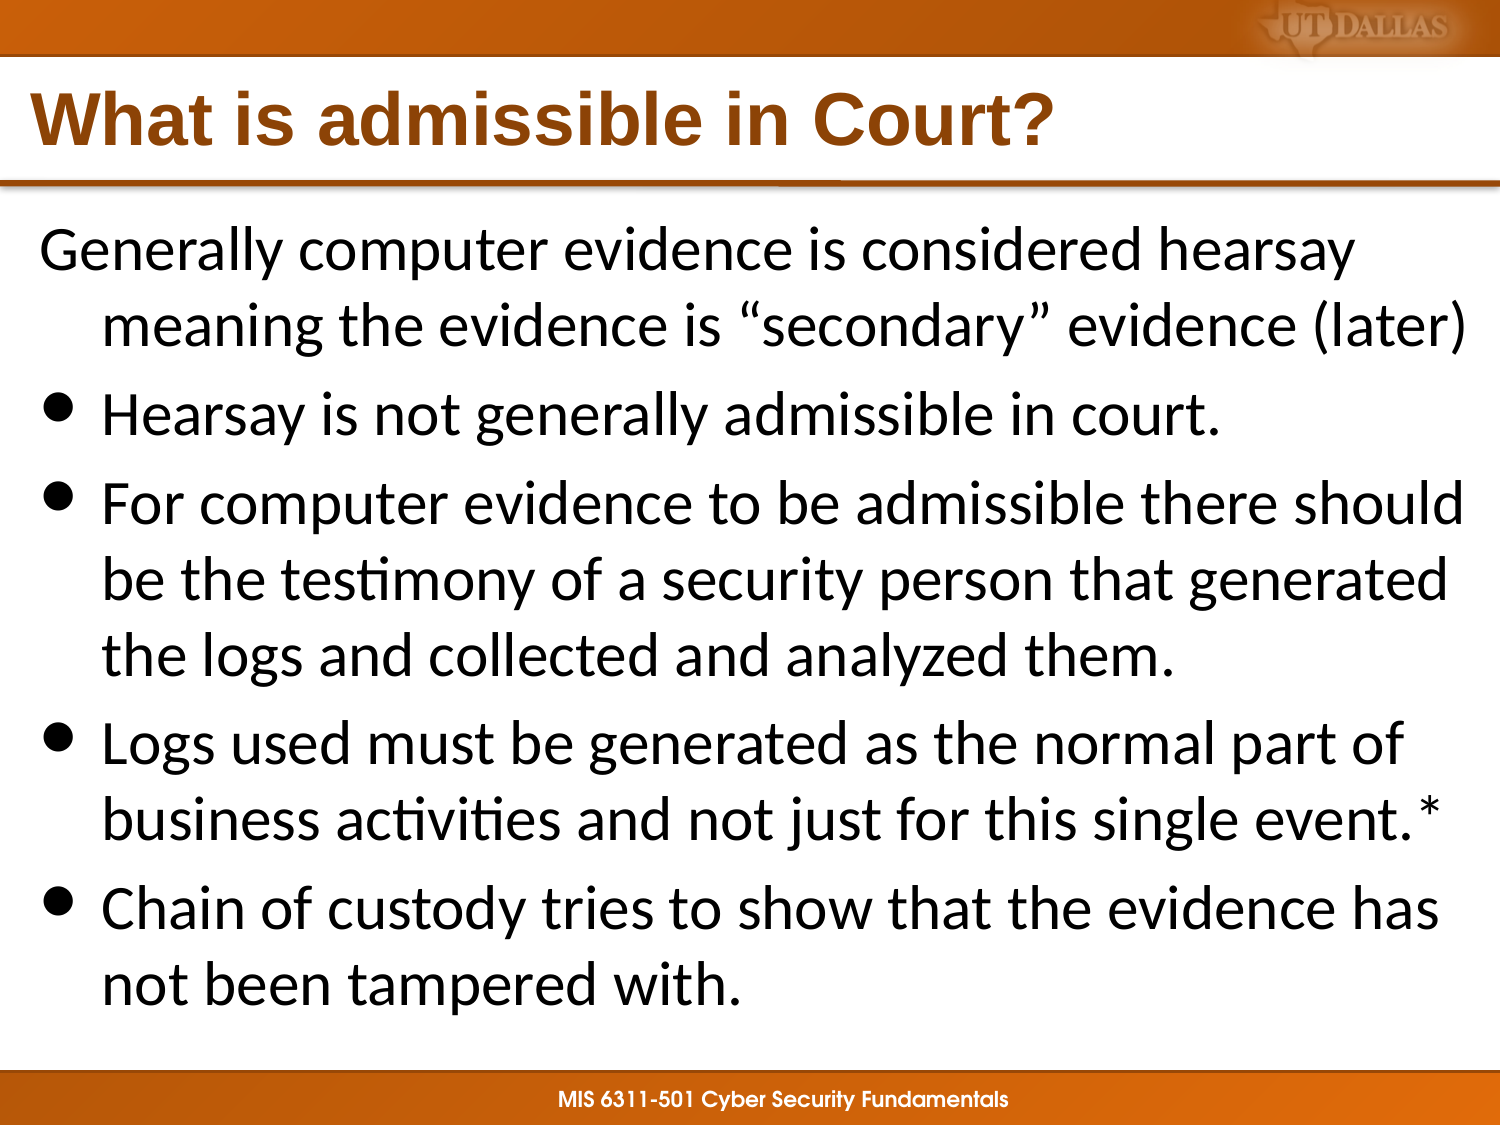

# What is admissible in Court?
Generally computer evidence is considered hearsay meaning the evidence is “secondary” evidence (later)
Hearsay is not generally admissible in court.
For computer evidence to be admissible there should be the testimony of a security person that generated the logs and collected and analyzed them.
Logs used must be generated as the normal part of business activities and not just for this single event.*
Chain of custody tries to show that the evidence has not been tampered with.